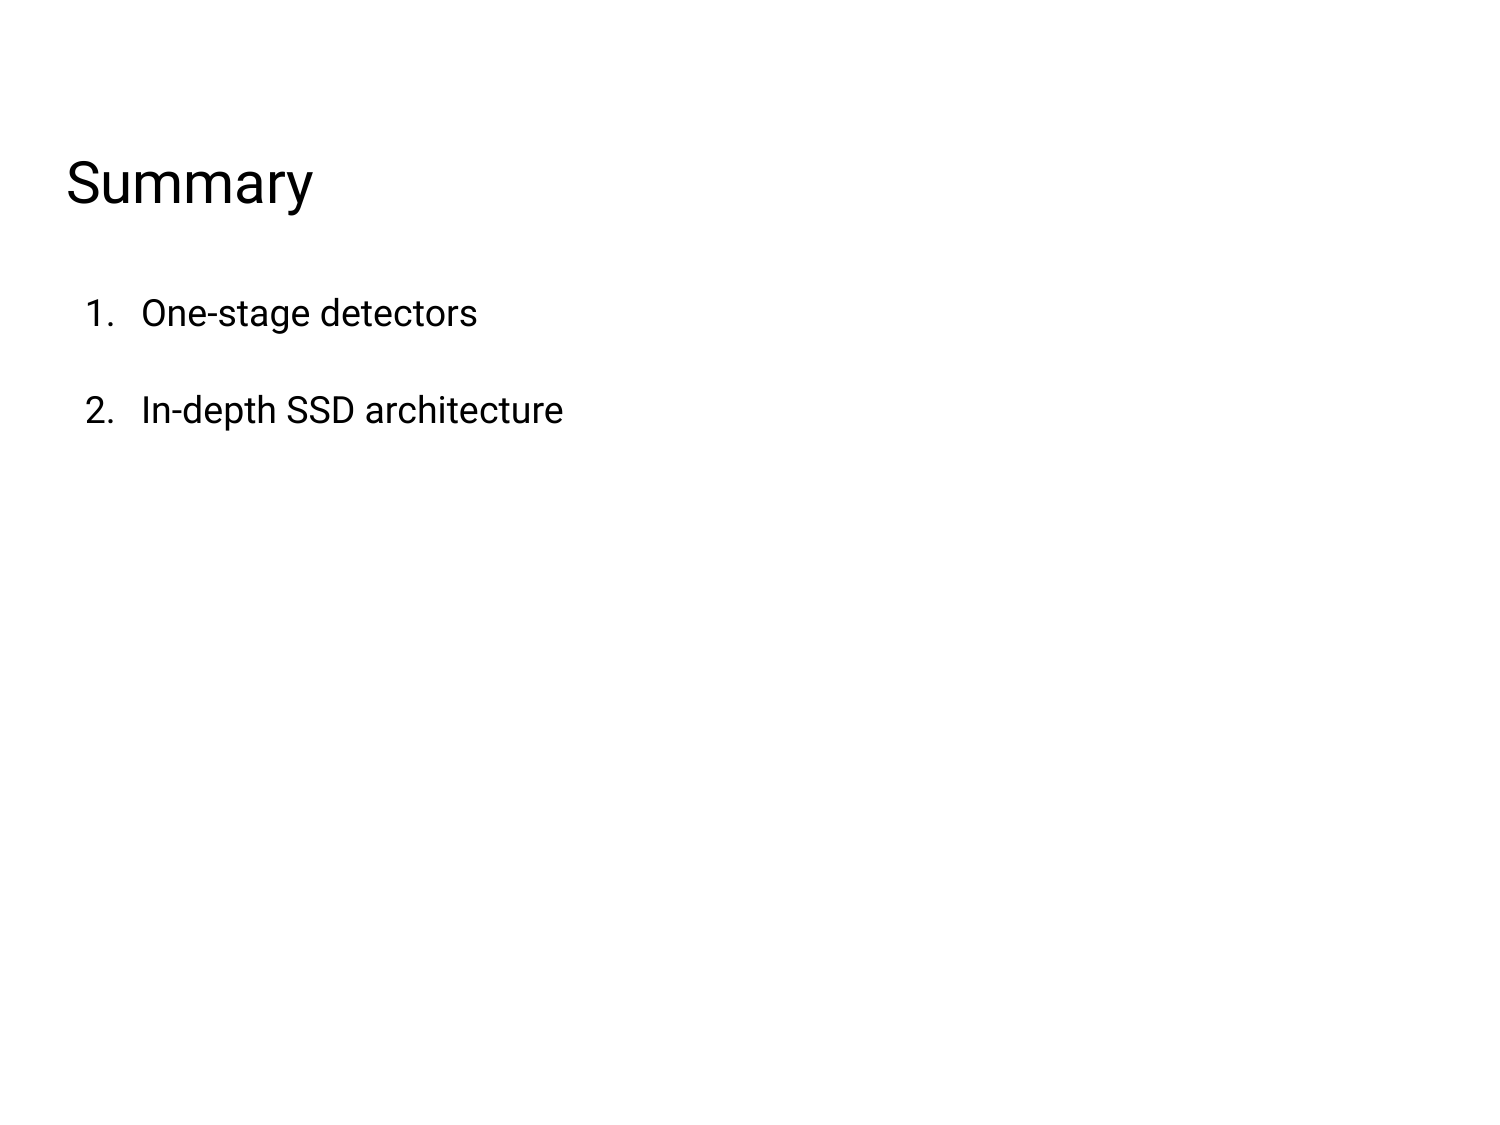

# Summary
One-stage detectors
In-depth SSD architecture